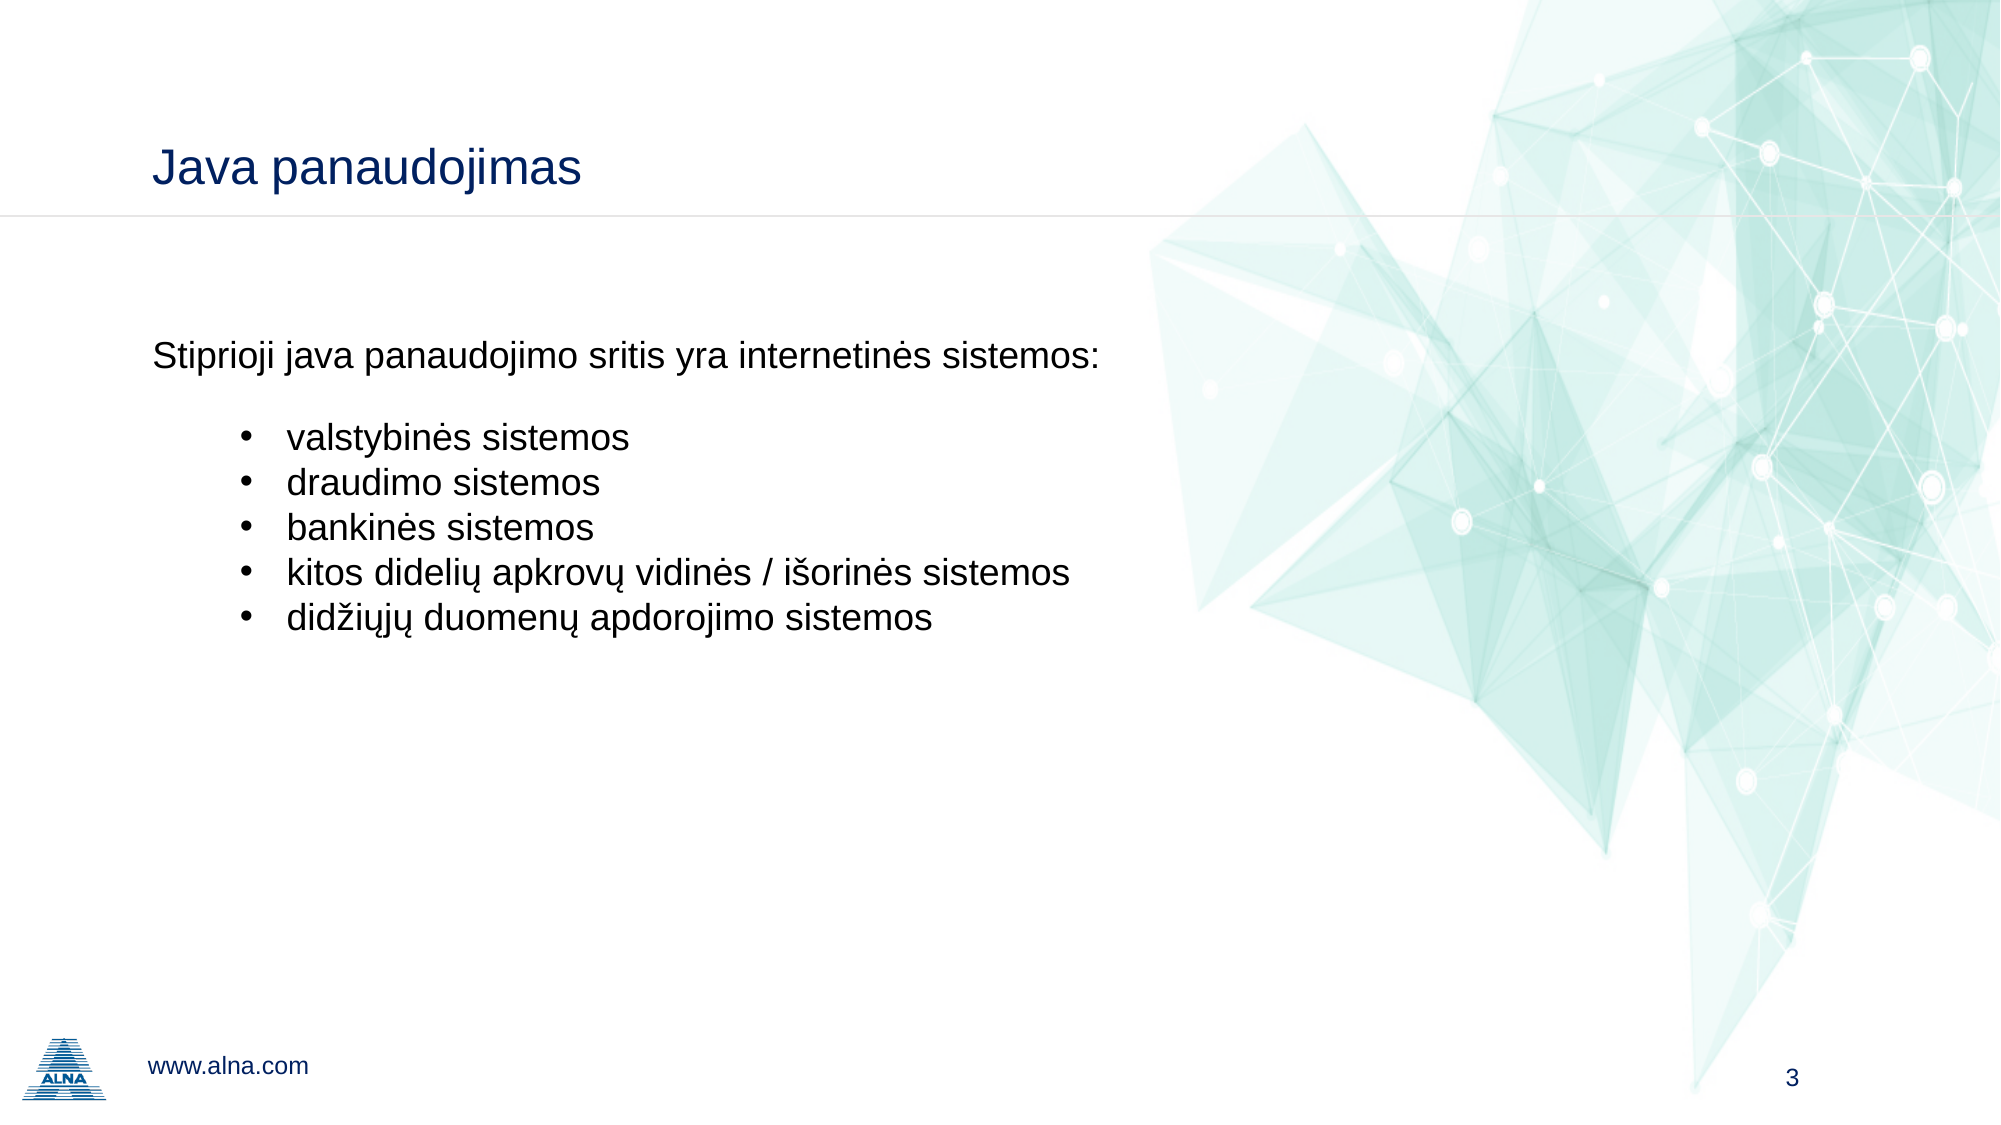

# Java panaudojimas

Stiprioji java panaudojimo sritis yra internetinės sistemos:
valstybinės sistemos
draudimo sistemos
bankinės sistemos
kitos didelių apkrovų vidinės / išorinės sistemos
didžiųjų duomenų apdorojimo sistemos